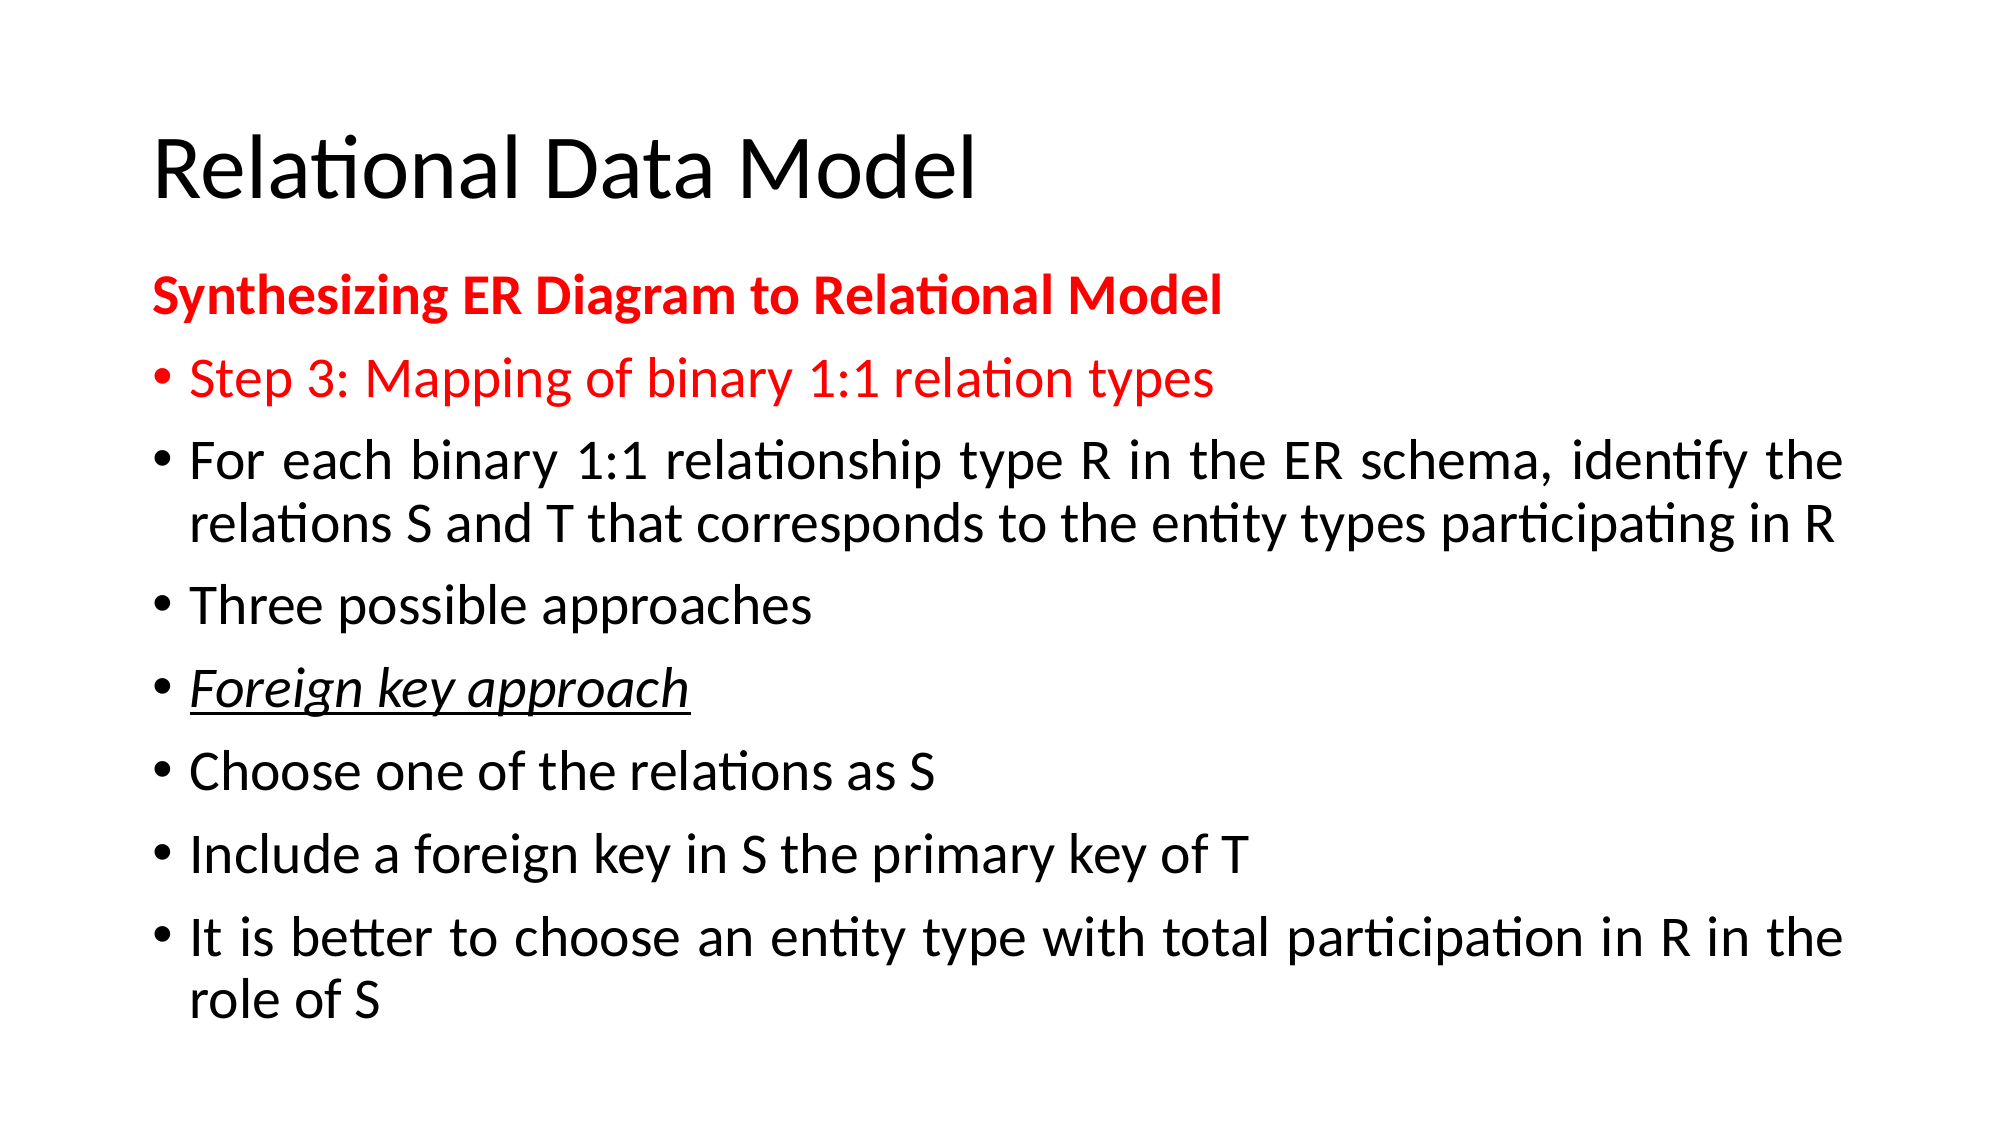

# Relational Data Model
Synthesizing ER Diagram to Relational Model
Step 3: Mapping of binary 1:1 relation types
For each binary 1:1 relationship type R in the ER schema, identify the relations S and T that corresponds to the entity types participating in R
Three possible approaches
Foreign key approach
Choose one of the relations as S
Include a foreign key in S the primary key of T
It is better to choose an entity type with total participation in R in the role of S